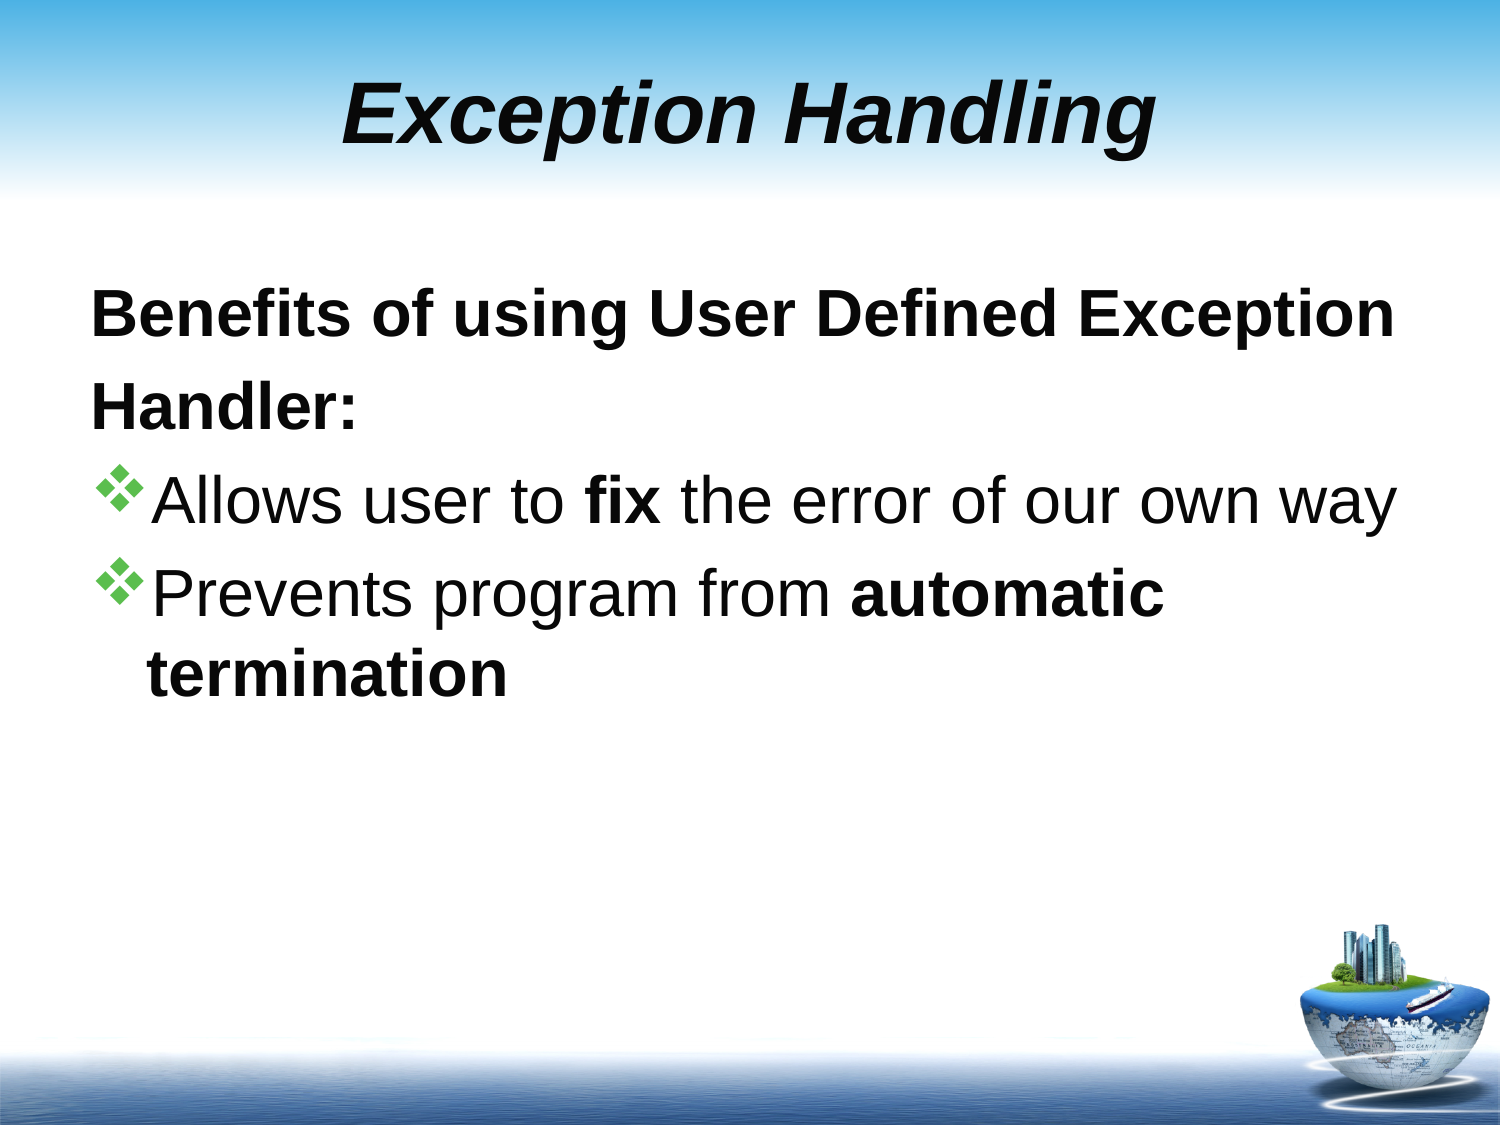

# Exception Handling
Benefits of using User Defined Exception
Handler:
Allows user to fix the error of our own way
Prevents program from automatic termination